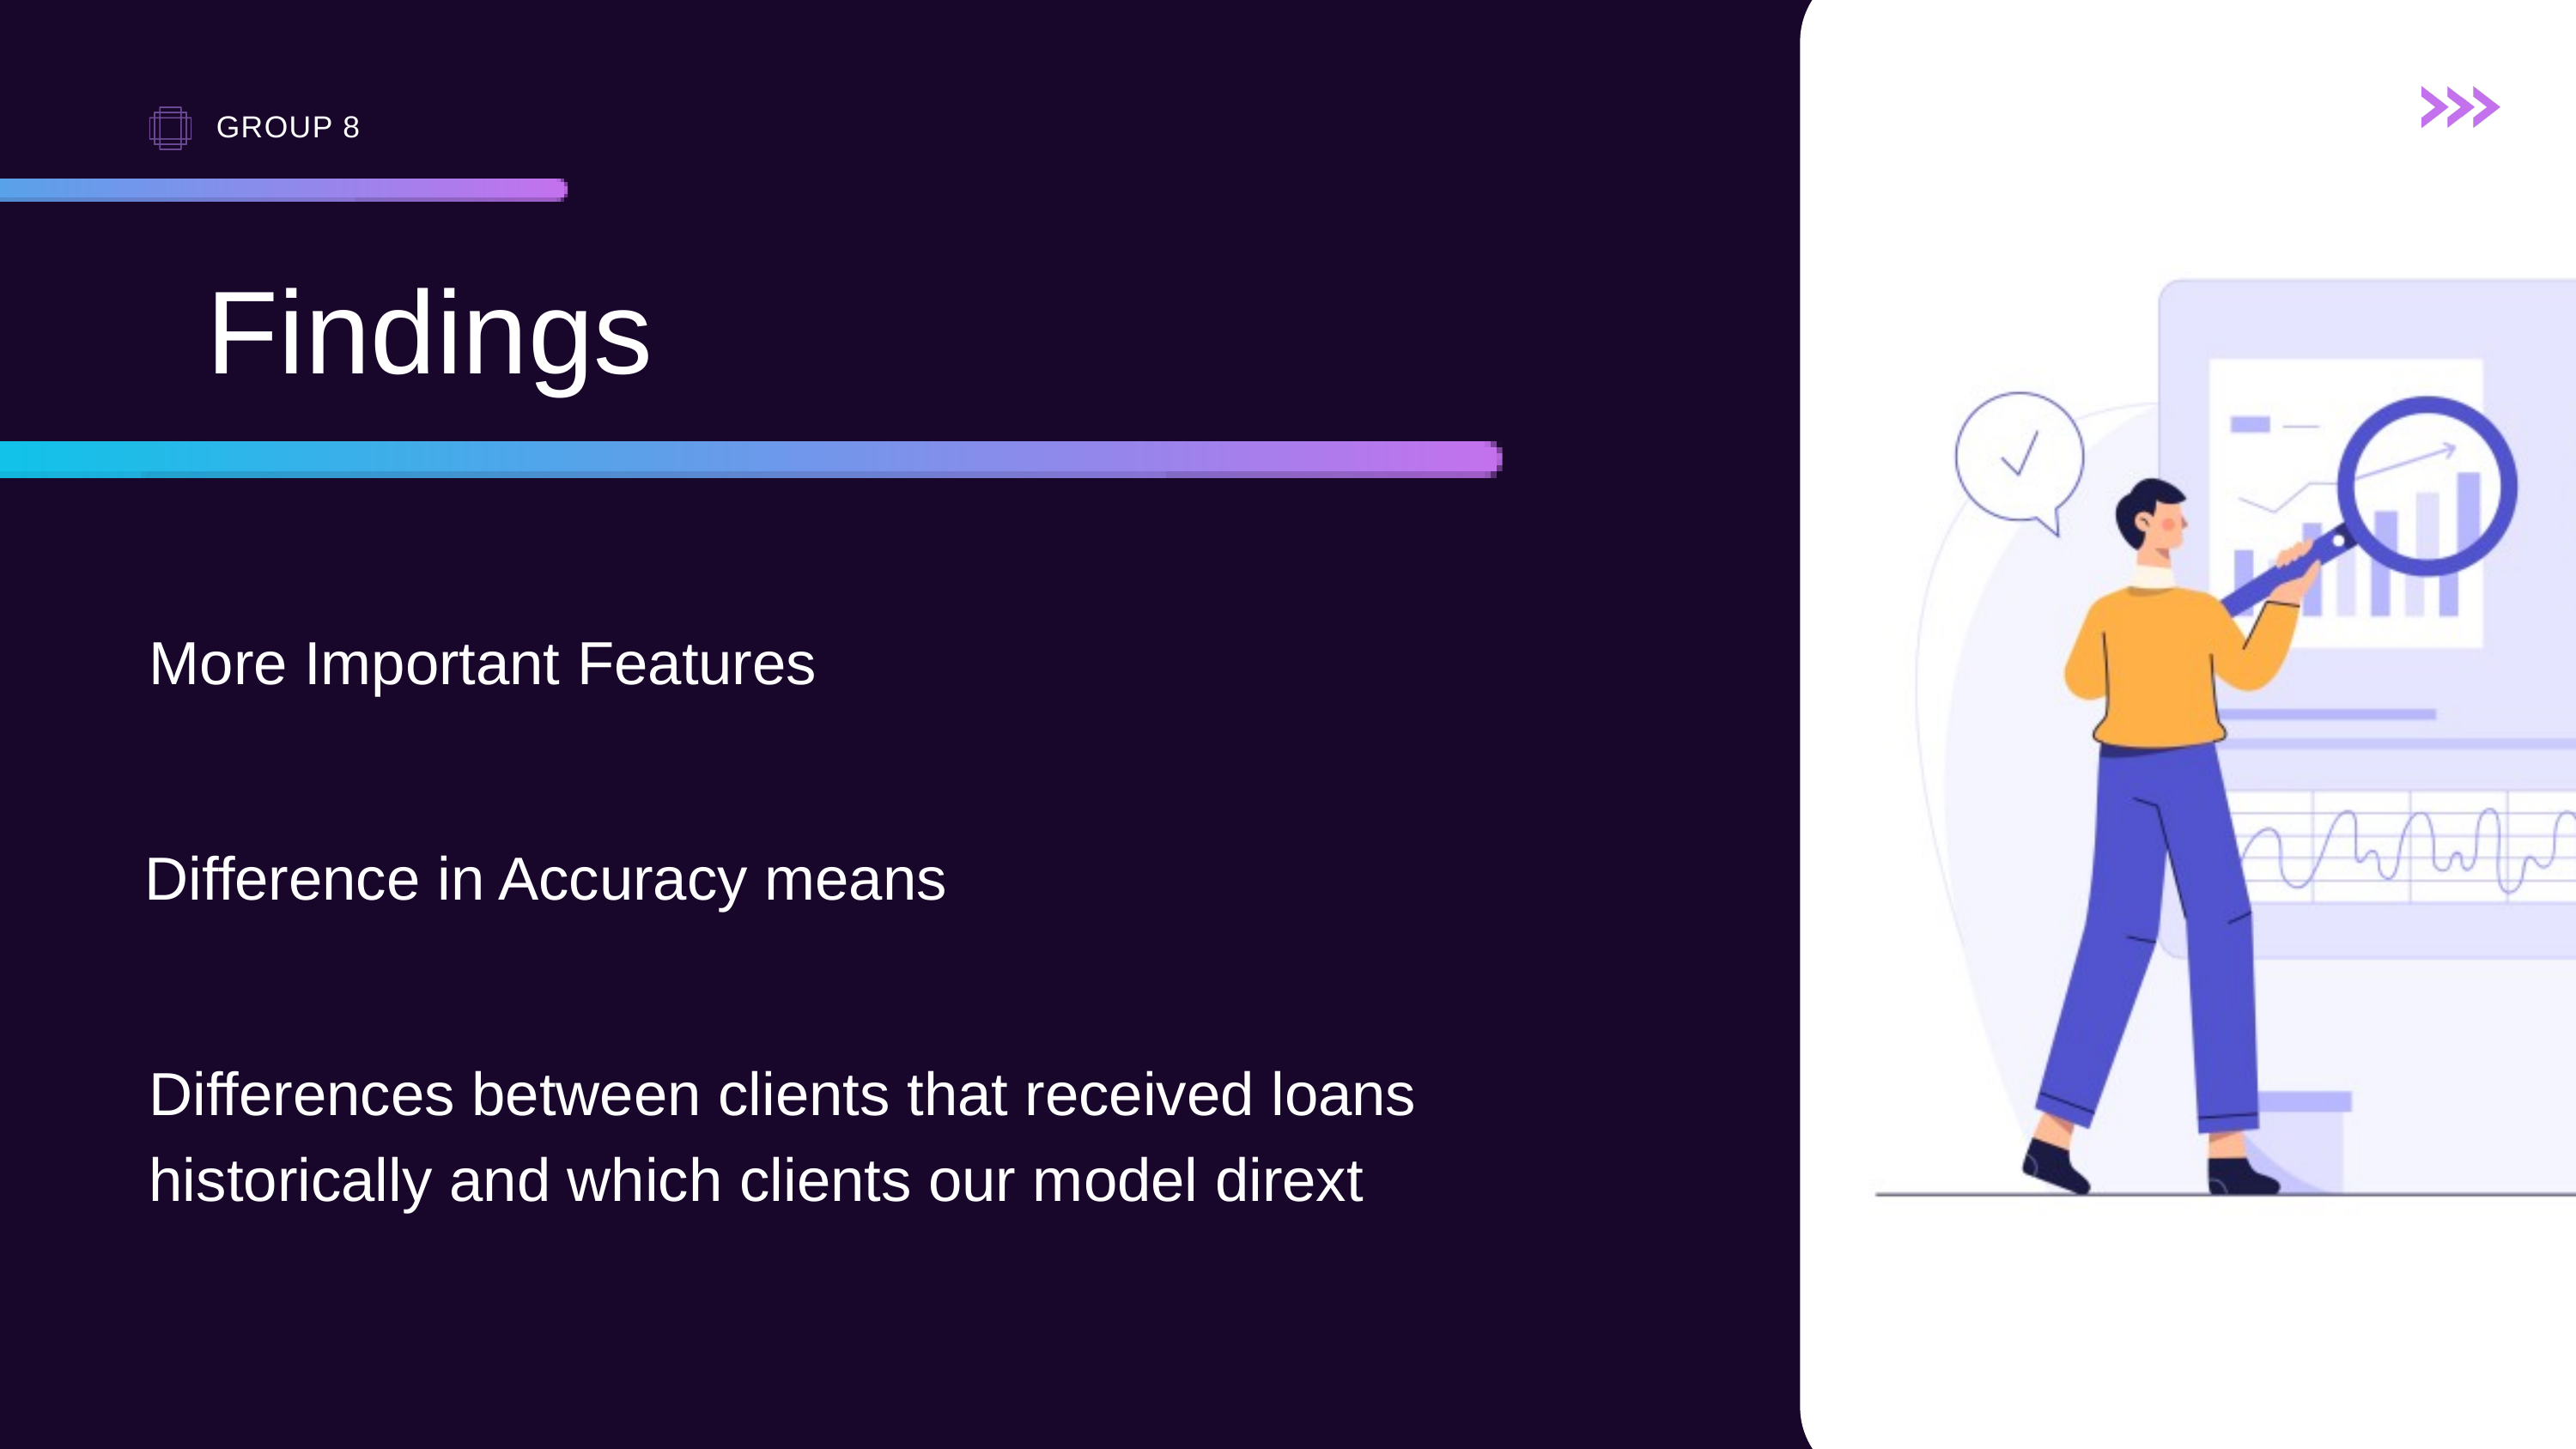

GROUP 8

Findings

More Important Features
Difference in Accuracy means
Differences between clients that received loans historically and which clients our model dirext